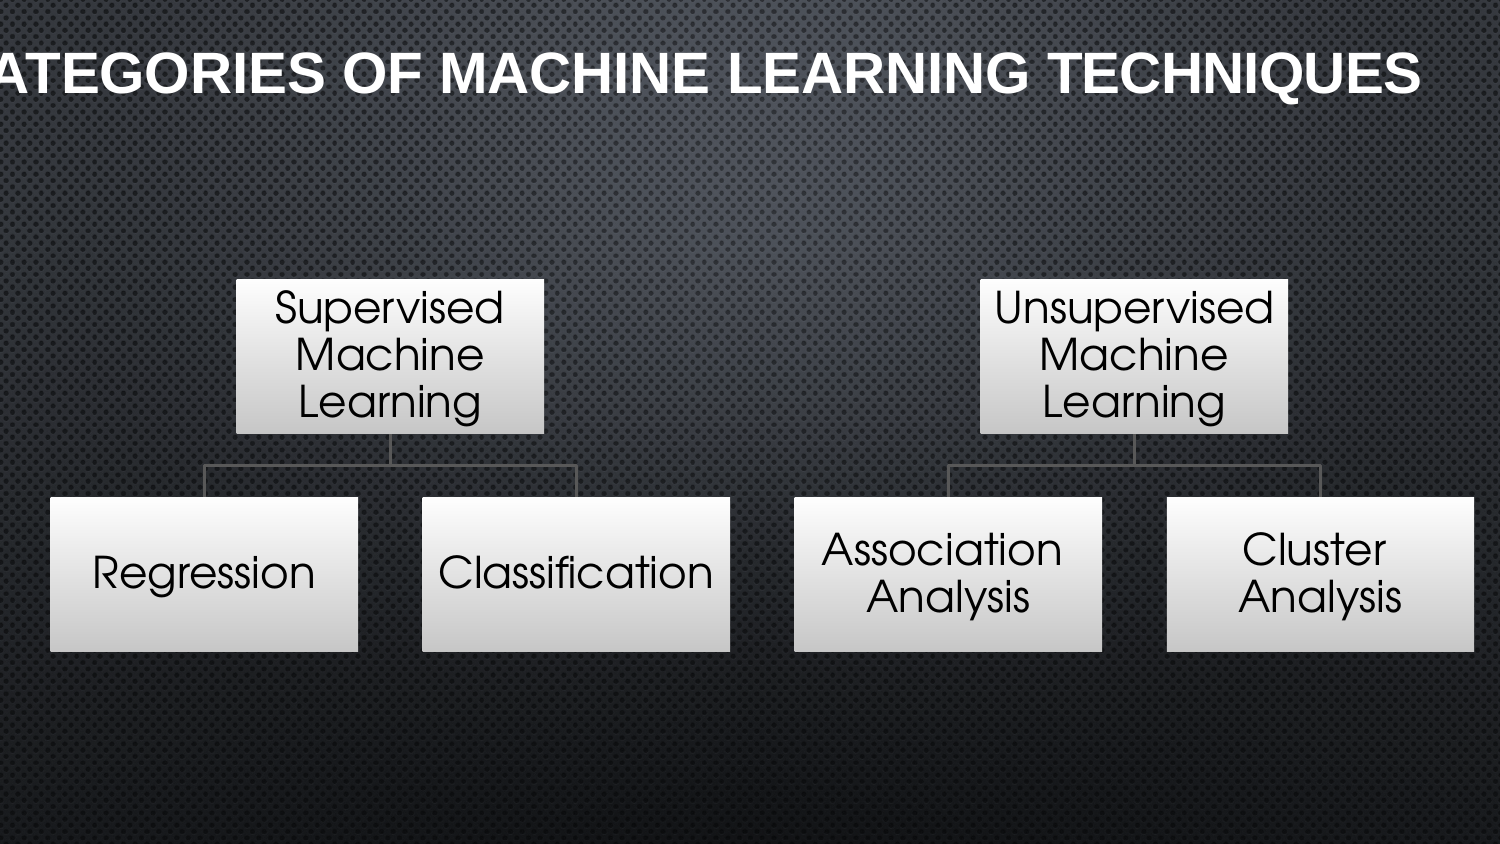

# Categories of Machine Learning Techniques
Supervised Machine Learning
Regression
Classification
Unsupervised Machine Learning
Association  Analysis
Cluster  Analysis